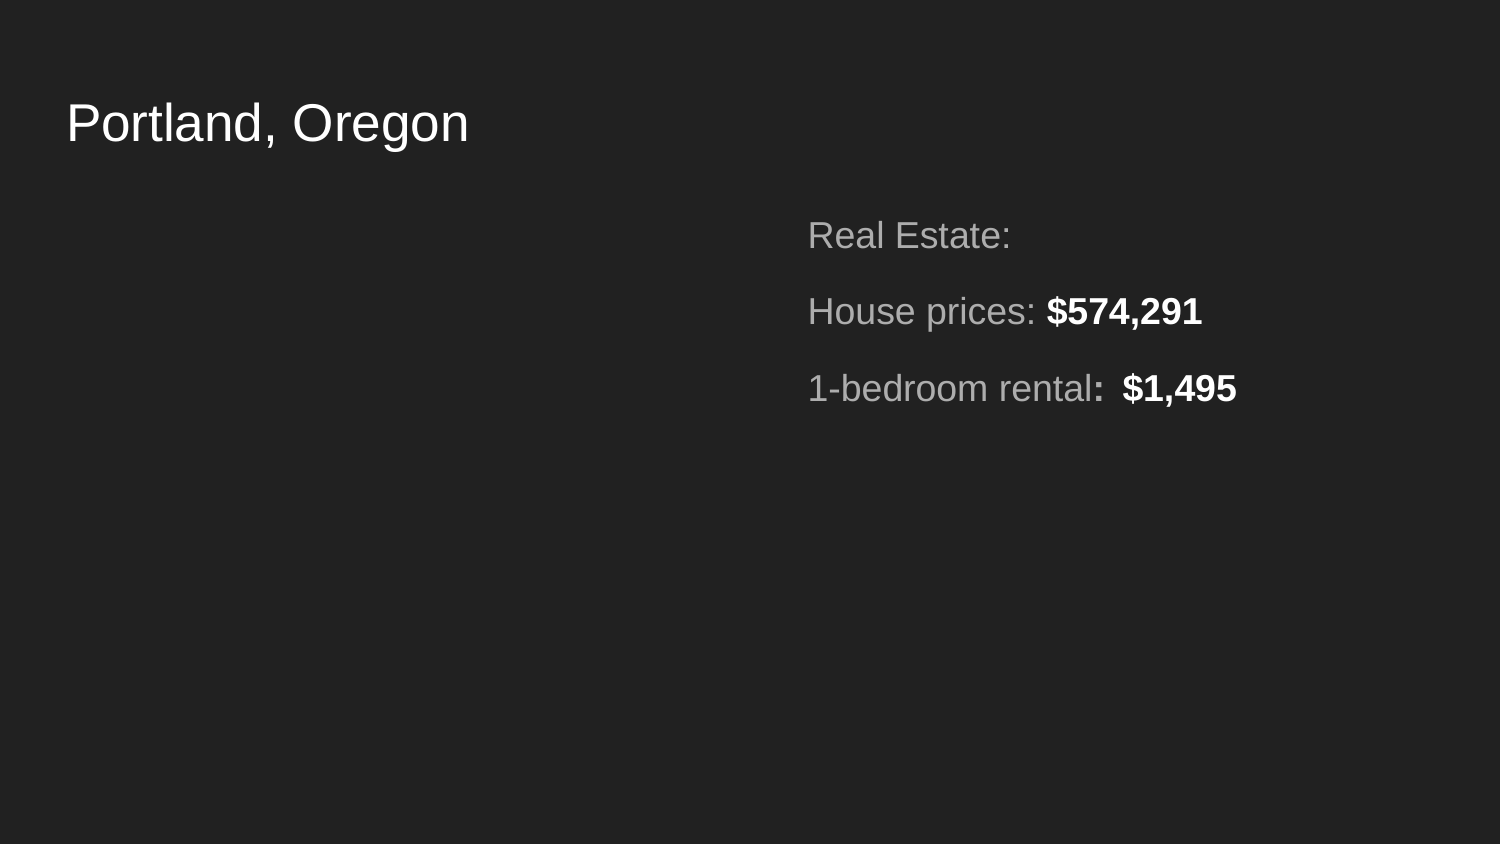

# Portland, Oregon

Real Estate:
House prices: $574,291
1-bedroom rental:  $1,495